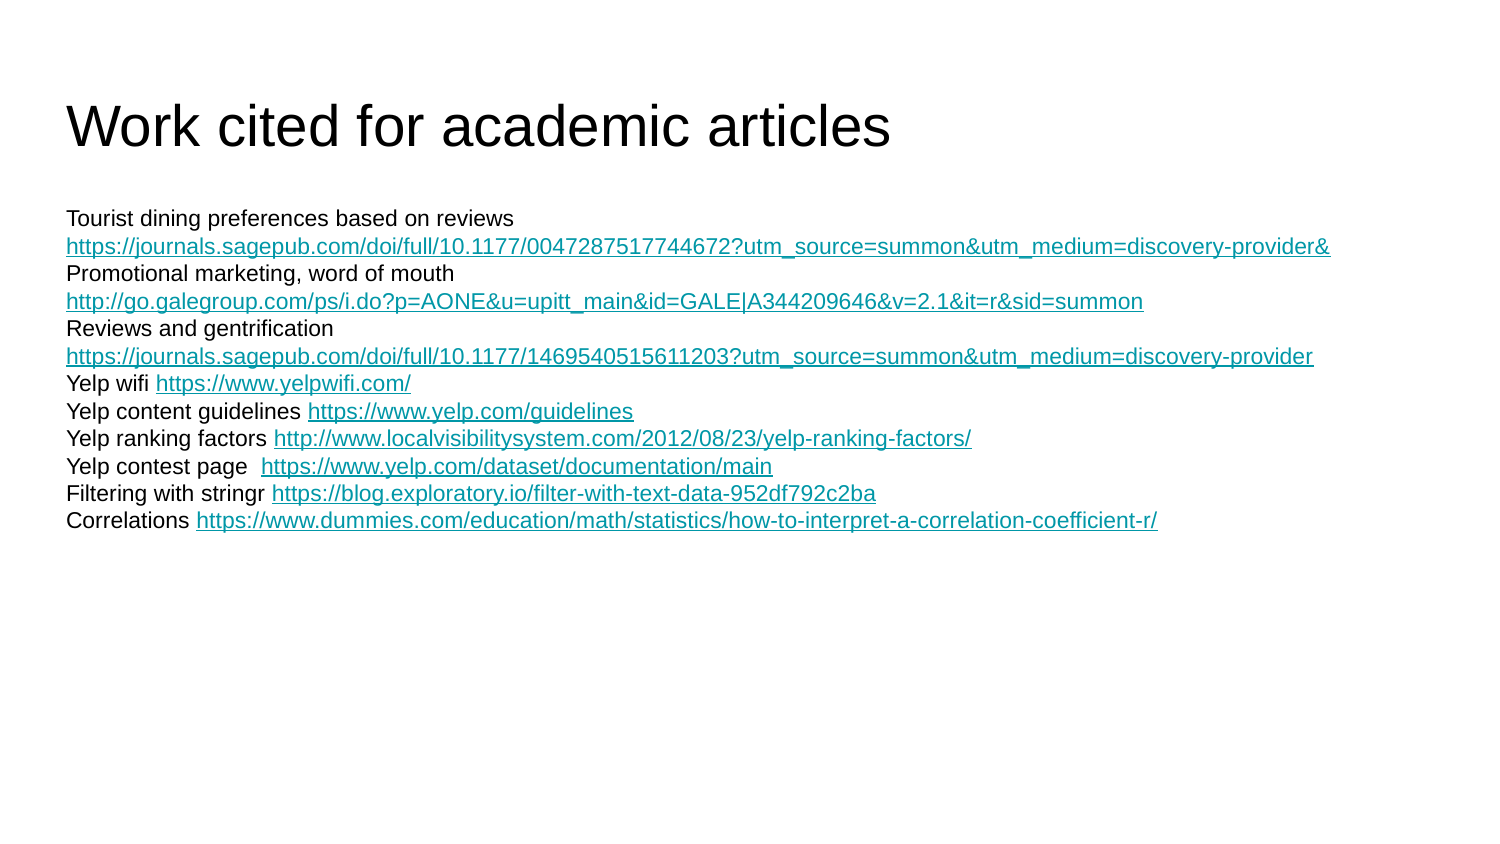

# Work cited for academic articles
Tourist dining preferences based on reviews https://journals.sagepub.com/doi/full/10.1177/0047287517744672?utm_source=summon&utm_medium=discovery-provider&
Promotional marketing, word of mouth http://go.galegroup.com/ps/i.do?p=AONE&u=upitt_main&id=GALE|A344209646&v=2.1&it=r&sid=summon
Reviews and gentrification https://journals.sagepub.com/doi/full/10.1177/1469540515611203?utm_source=summon&utm_medium=discovery-provider
Yelp wifi https://www.yelpwifi.com/
Yelp content guidelines https://www.yelp.com/guidelines
Yelp ranking factors http://www.localvisibilitysystem.com/2012/08/23/yelp-ranking-factors/
Yelp contest page  https://www.yelp.com/dataset/documentation/main
Filtering with stringr https://blog.exploratory.io/filter-with-text-data-952df792c2ba
Correlations https://www.dummies.com/education/math/statistics/how-to-interpret-a-correlation-coefficient-r/